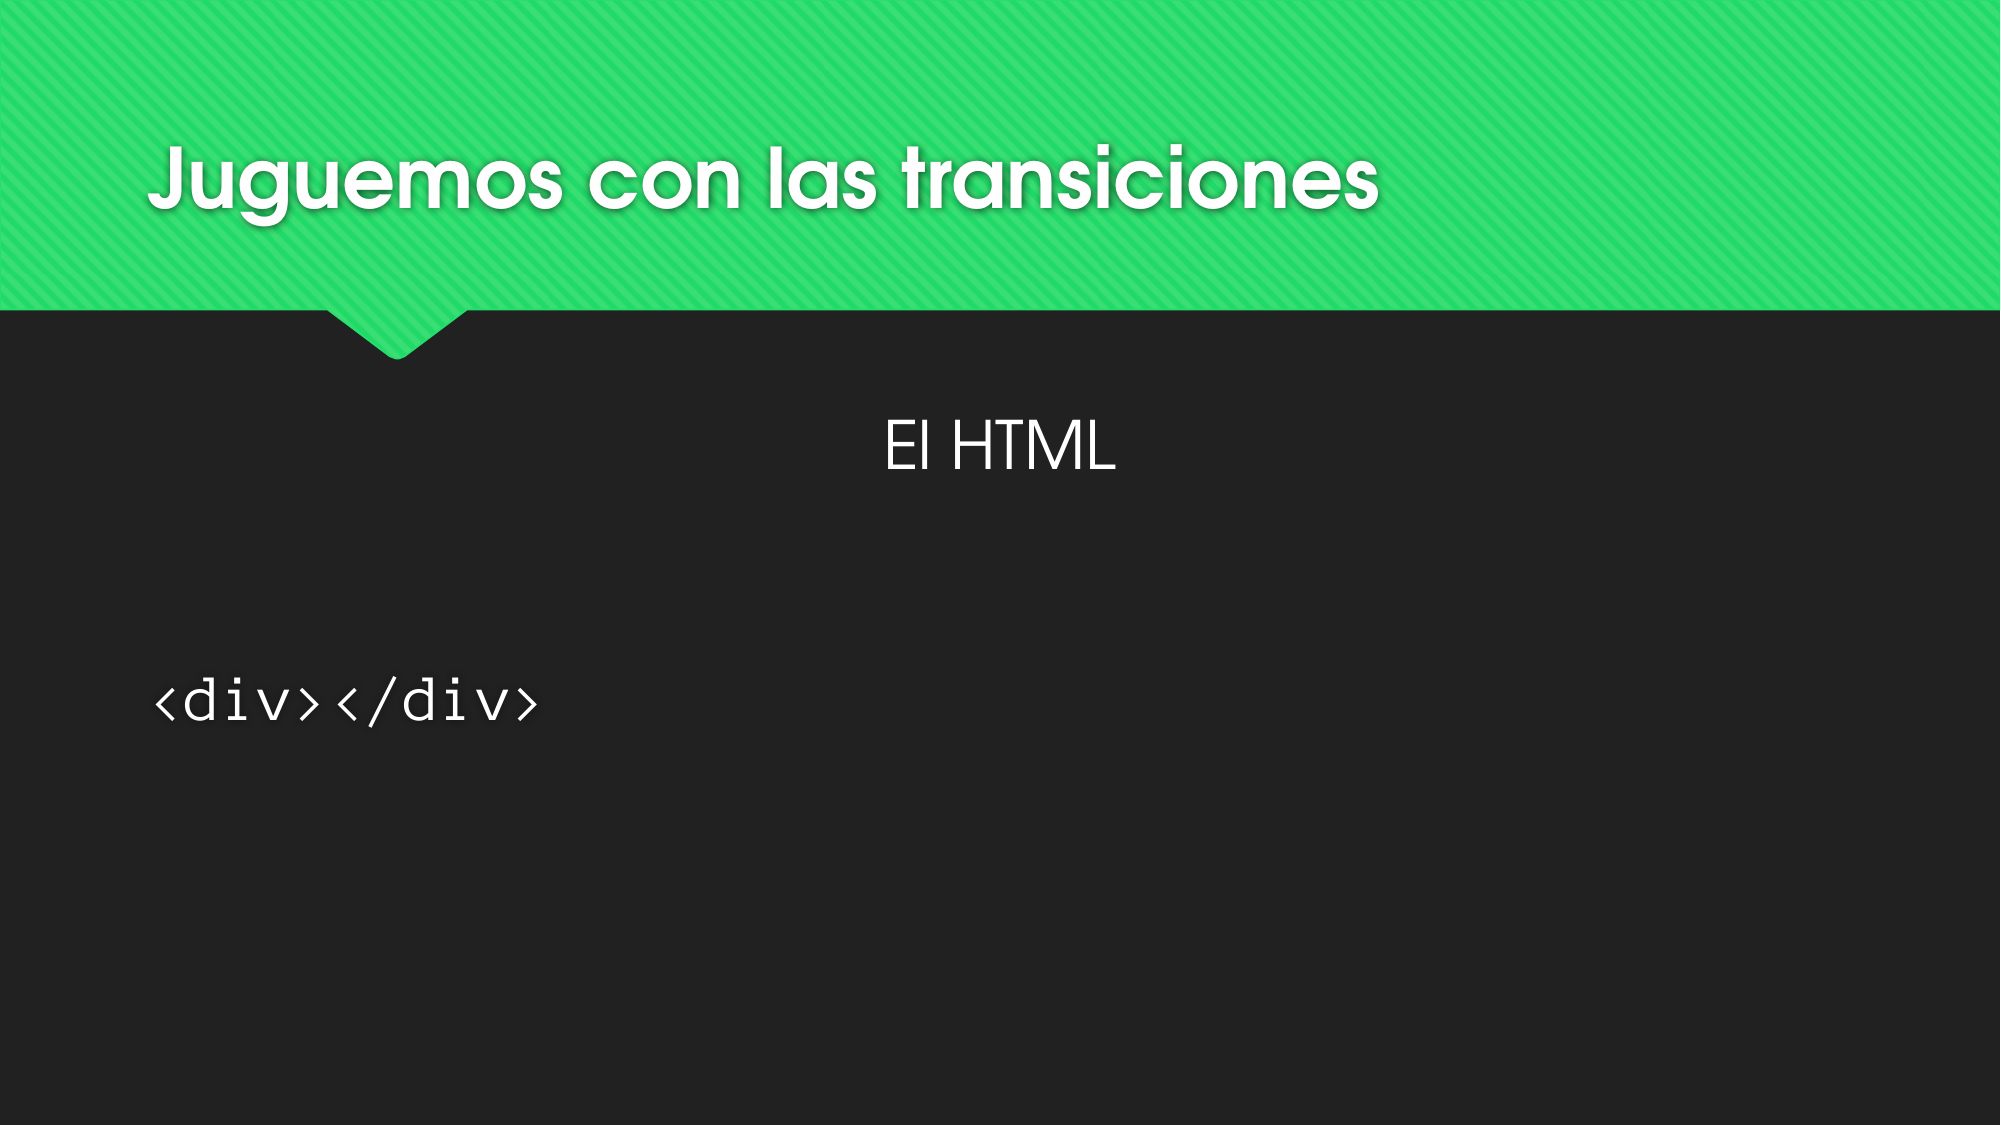

# Juguemos con las transiciones
<div></div>
El HTML